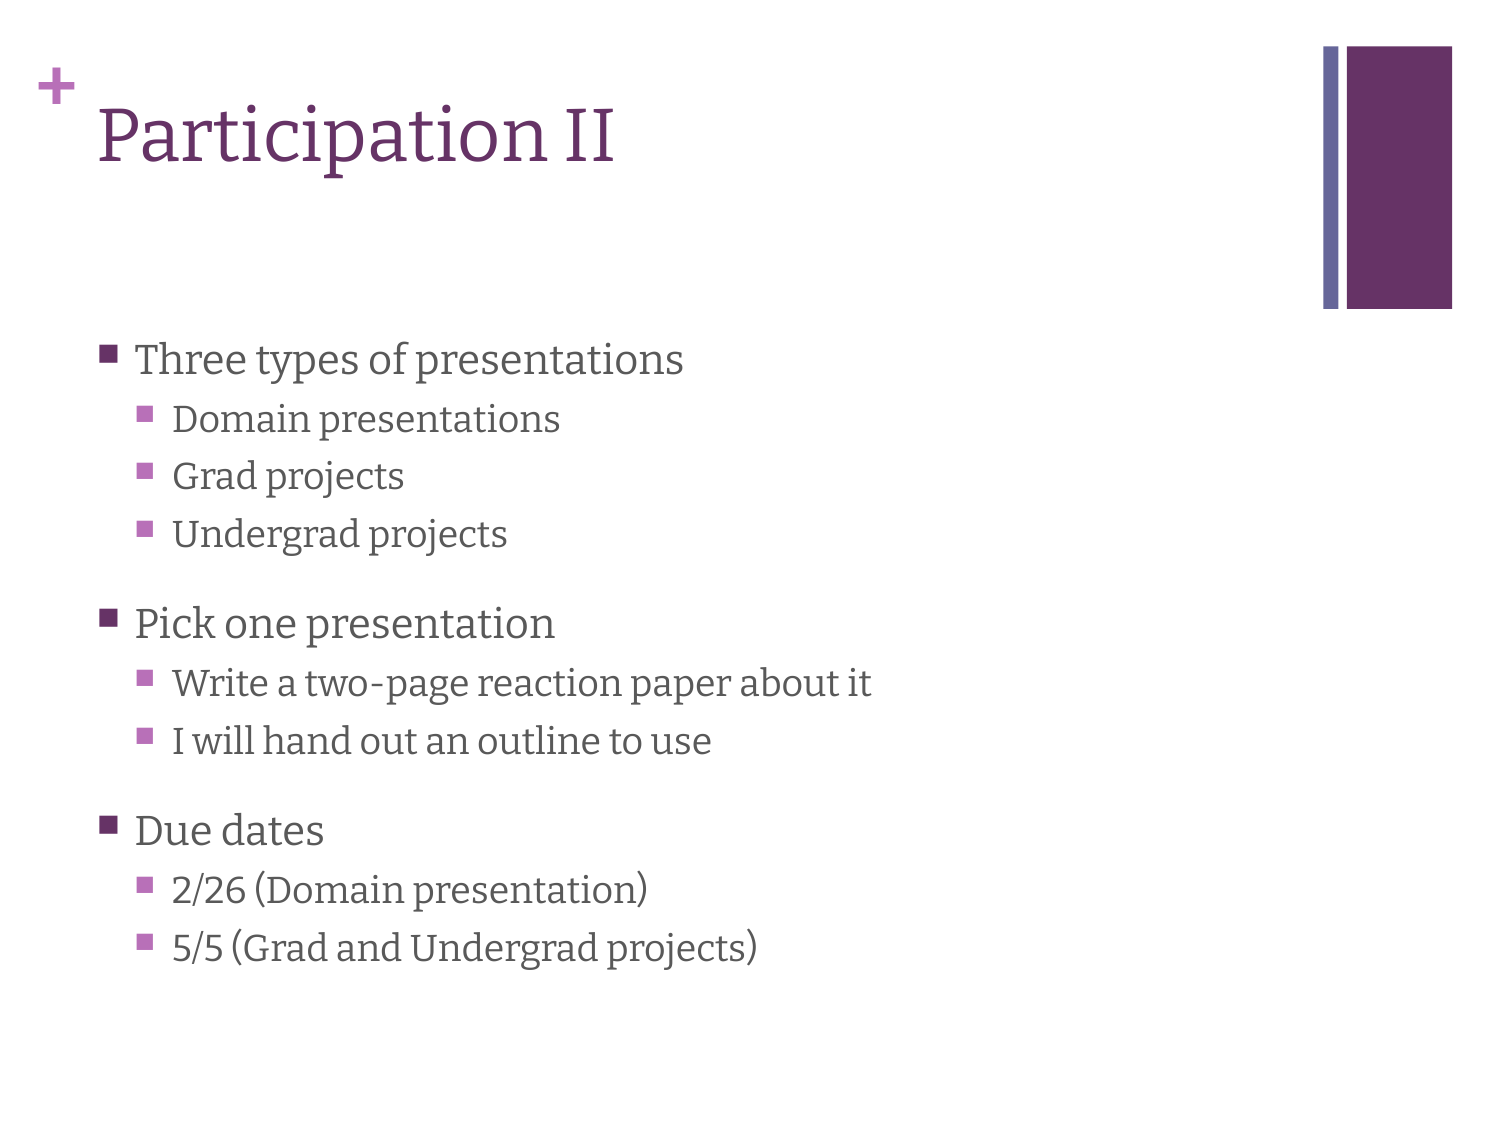

# Participation II
Three types of presentations
Domain presentations
Grad projects
Undergrad projects
Pick one presentation
Write a two-page reaction paper about it
I will hand out an outline to use
Due dates
2/26 (Domain presentation)
5/5 (Grad and Undergrad projects)